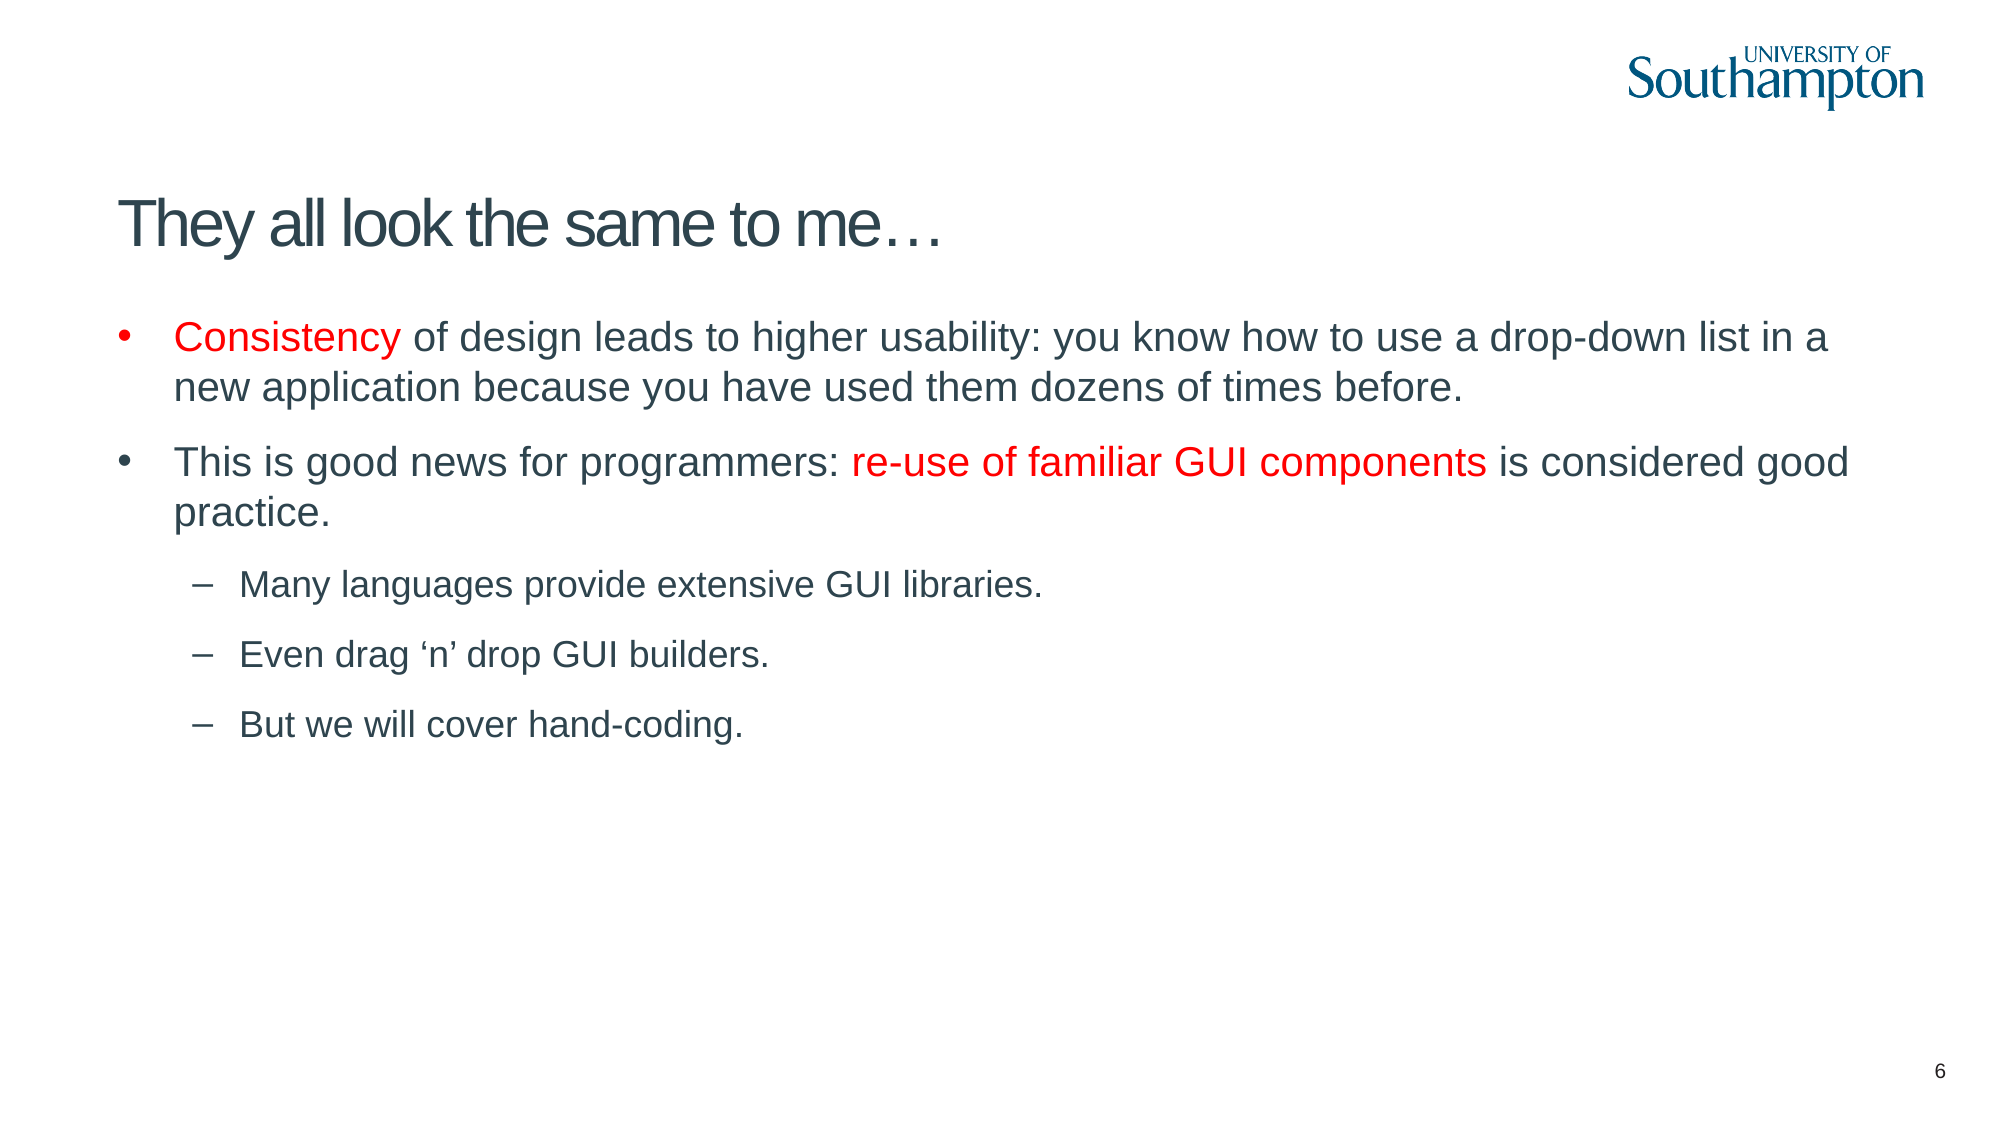

# They all look the same to me…
Consistency of design leads to higher usability: you know how to use a drop-down list in a new application because you have used them dozens of times before.
This is good news for programmers: re-use of familiar GUI components is considered good practice.
Many languages provide extensive GUI libraries.
Even drag ‘n’ drop GUI builders.
But we will cover hand-coding.